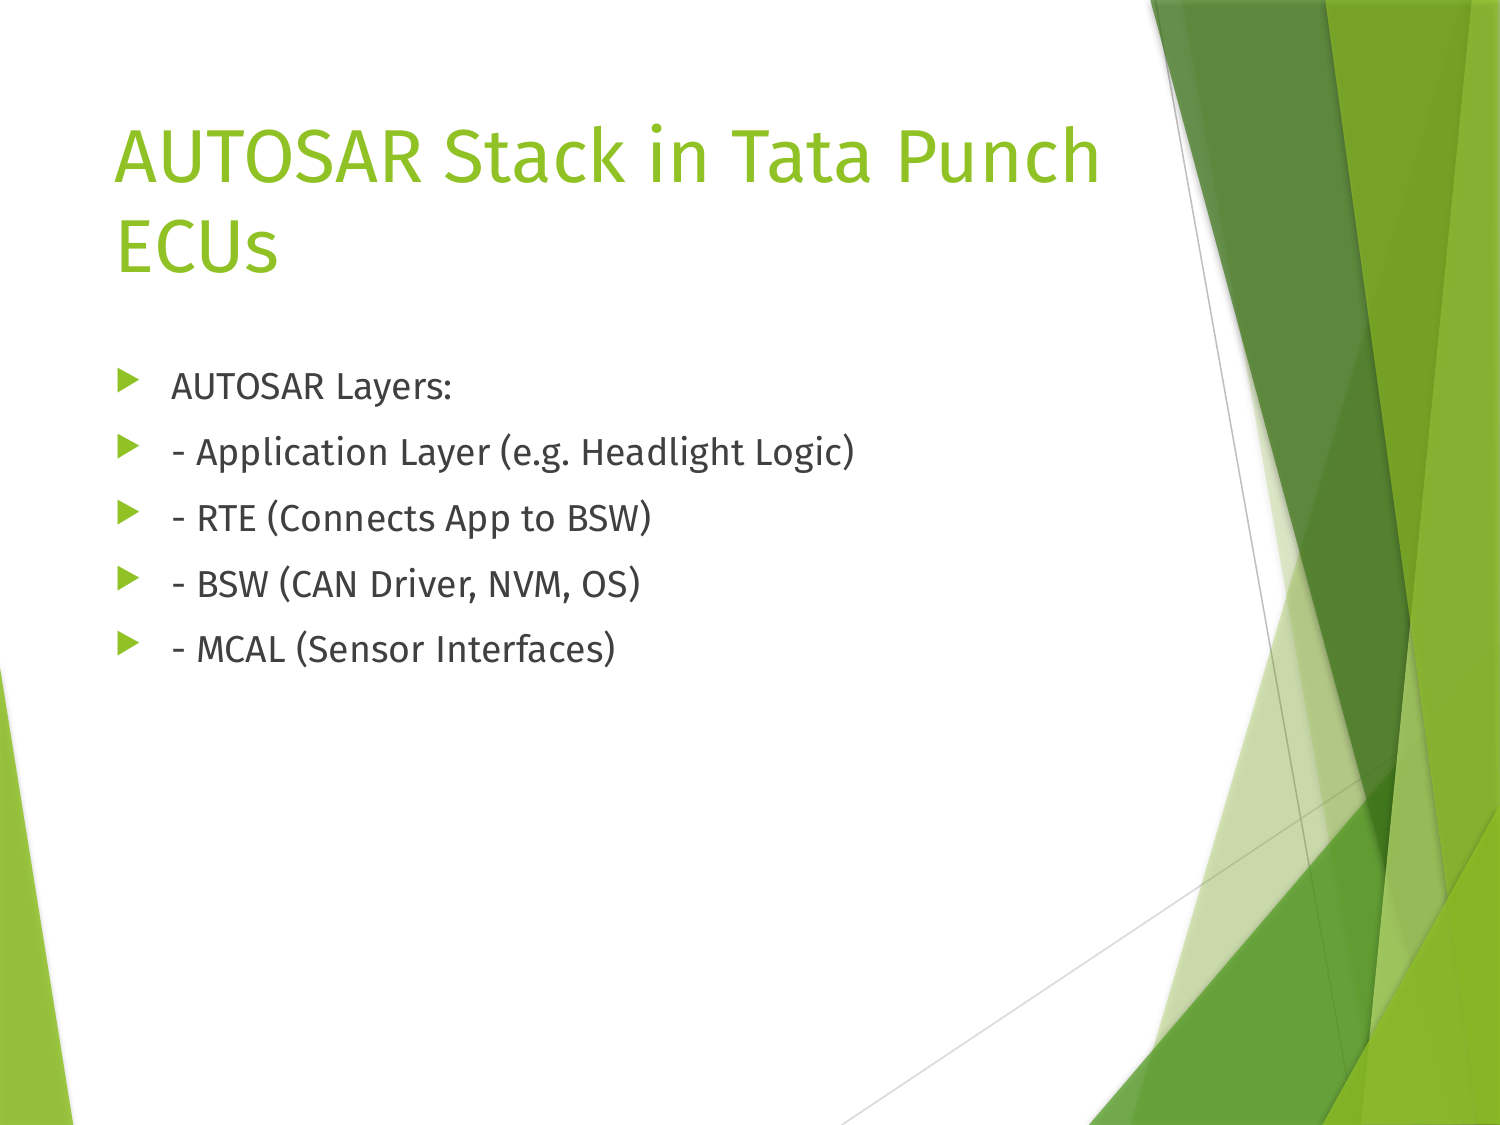

# AUTOSAR Stack in Tata Punch ECUs
AUTOSAR Layers:
- Application Layer (e.g. Headlight Logic)
- RTE (Connects App to BSW)
- BSW (CAN Driver, NVM, OS)
- MCAL (Sensor Interfaces)